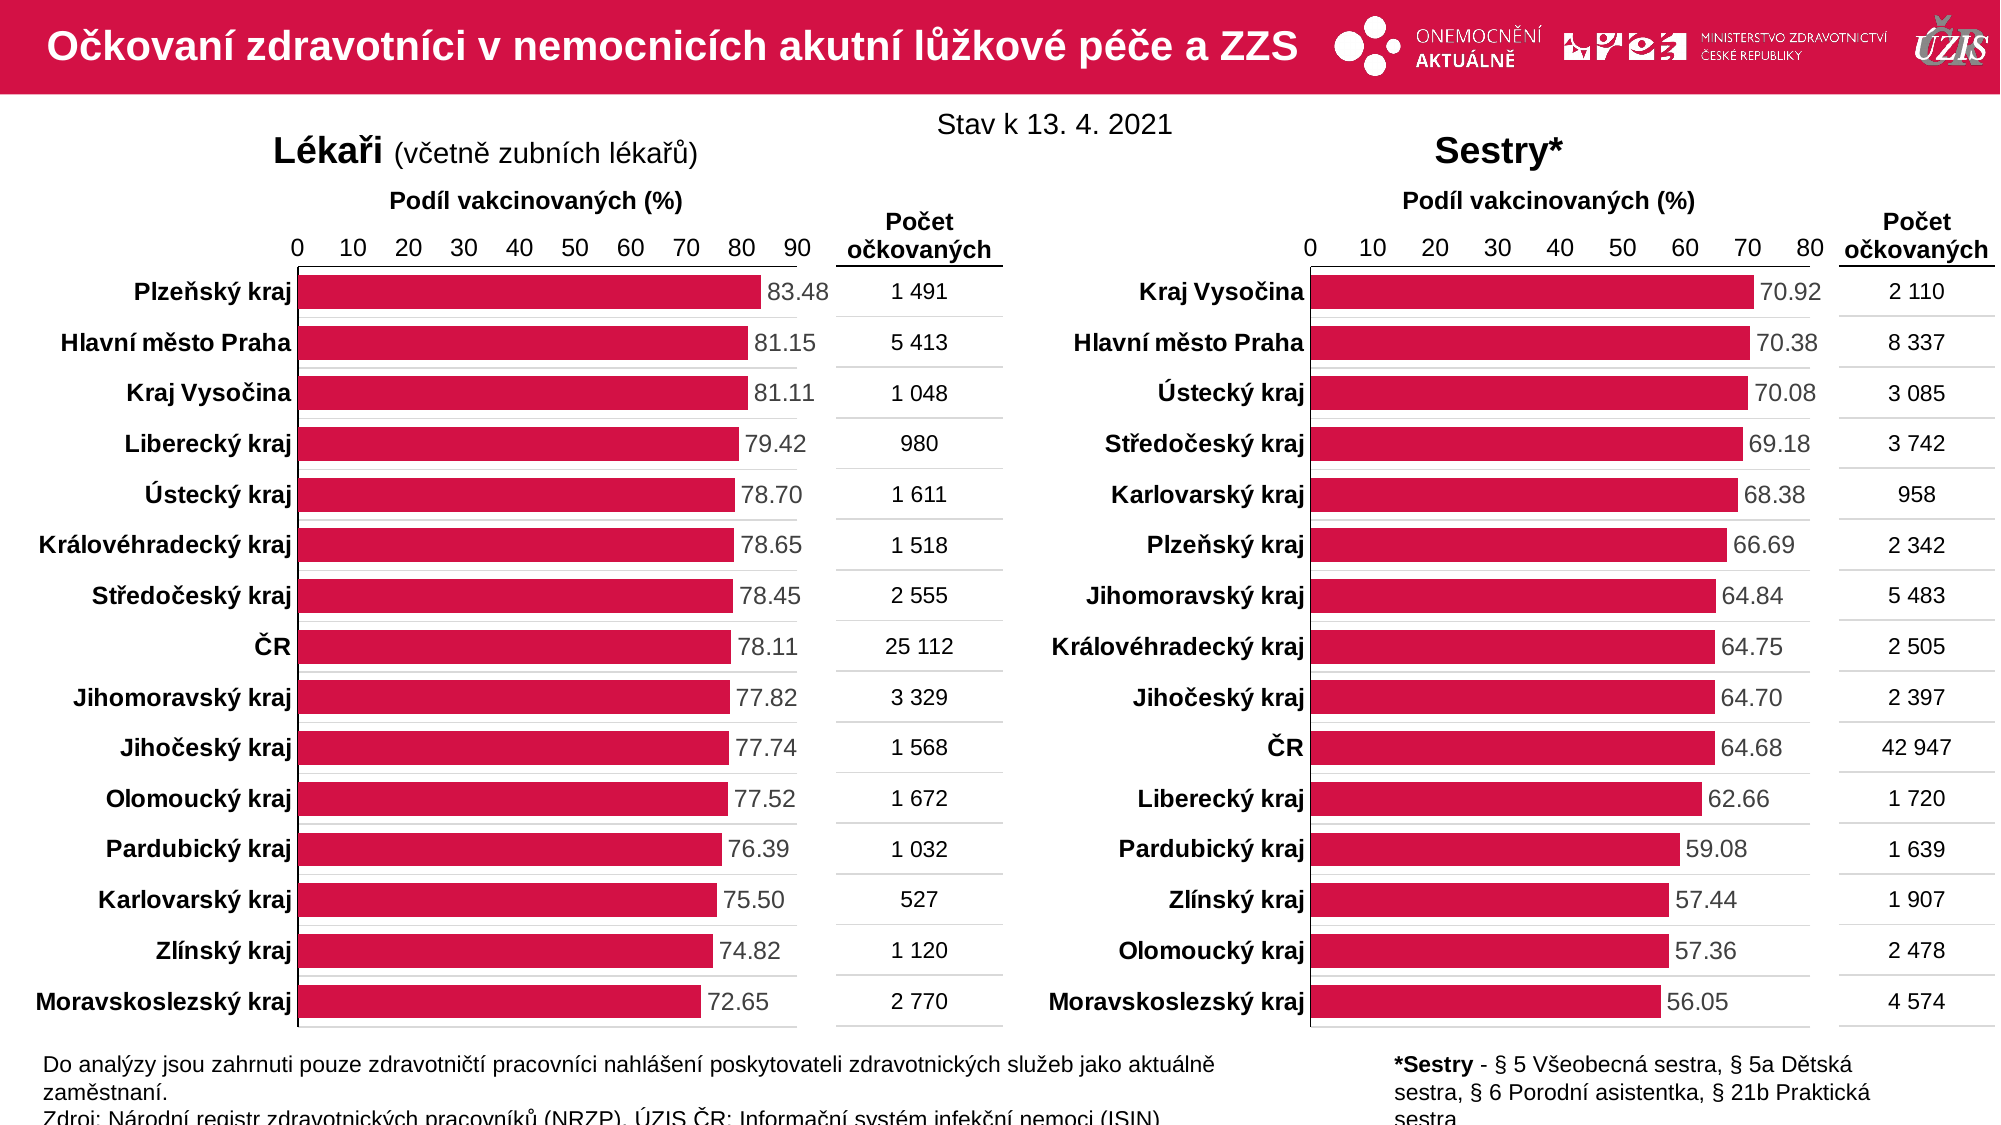

# Očkovaní zdravotníci v nemocnicích akutní lůžkové péče a ZZS
Stav k 13. 4. 2021
Lékaři (včetně zubních lékařů)
Sestry*
Podíl vakcinovaných (%)
Podíl vakcinovaných (%)
| Počet očkovaných |
| --- |
| 2 110 |
| 8 337 |
| 3 085 |
| 3 742 |
| 958 |
| 2 342 |
| 5 483 |
| 2 505 |
| 2 397 |
| 42 947 |
| 1 720 |
| 1 639 |
| 1 907 |
| 2 478 |
| 4 574 |
| Počet očkovaných |
| --- |
| 1 491 |
| 5 413 |
| 1 048 |
| 980 |
| 1 611 |
| 1 518 |
| 2 555 |
| 25 112 |
| 3 329 |
| 1 568 |
| 1 672 |
| 1 032 |
| 527 |
| 1 120 |
| 2 770 |

### Chart

| Category | % |
|---|---|
| Plzeňský kraj | 83.48264277715566 |
| Hlavní město Praha | 81.1544227886057 |
| Kraj Vysočina | 81.11455108359134 |
| Liberecký kraj | 79.4165316045381 |
| Ústecký kraj | 78.70053737176356 |
| Královéhradecký kraj | 78.65284974093264 |
| Středočeský kraj | 78.44642308873196 |
| ČR | 78.10643525862338 |
| Jihomoravský kraj | 77.81673679289386 |
| Jihočeský kraj | 77.73921665840356 |
| Olomoucký kraj | 77.5150672229949 |
| Pardubický kraj | 76.38786084381938 |
| Karlovarský kraj | 75.50143266475645 |
| Zlínský kraj | 74.81629926519706 |
| Moravskoslezský kraj | 72.64621033307107 |

### Chart

| Category | % |
|---|---|
| Kraj Vysočina | 70.92437 |
| Hlavní město Praha | 70.37819 |
| Ústecký kraj | 70.08178 |
| Středočeský kraj | 69.18099 |
| Karlovarský kraj | 68.37973 |
| Plzeňský kraj | 66.68565 |
| Jihomoravský kraj | 64.84153 |
| Královéhradecký kraj | 64.74541 |
| Jihočeský kraj | 64.69636 |
| ČR | 64.67824 |
| Liberecký kraj | 62.65938 |
| Pardubický kraj | 59.08435 |
| Zlínský kraj | 57.43976 |
| Olomoucký kraj | 57.36111 |
| Moravskoslezský kraj | 56.04705 |
Do analýzy jsou zahrnuti pouze zdravotničtí pracovníci nahlášení poskytovateli zdravotnických služeb jako aktuálně zaměstnaní.
Zdroj: Národní registr zdravotnických pracovníků (NRZP), ÚZIS ČR; Informační systém infekční nemoci (ISIN)
*Sestry - § 5 Všeobecná sestra, § 5a Dětská sestra, § 6 Porodní asistentka, § 21b Praktická sestra